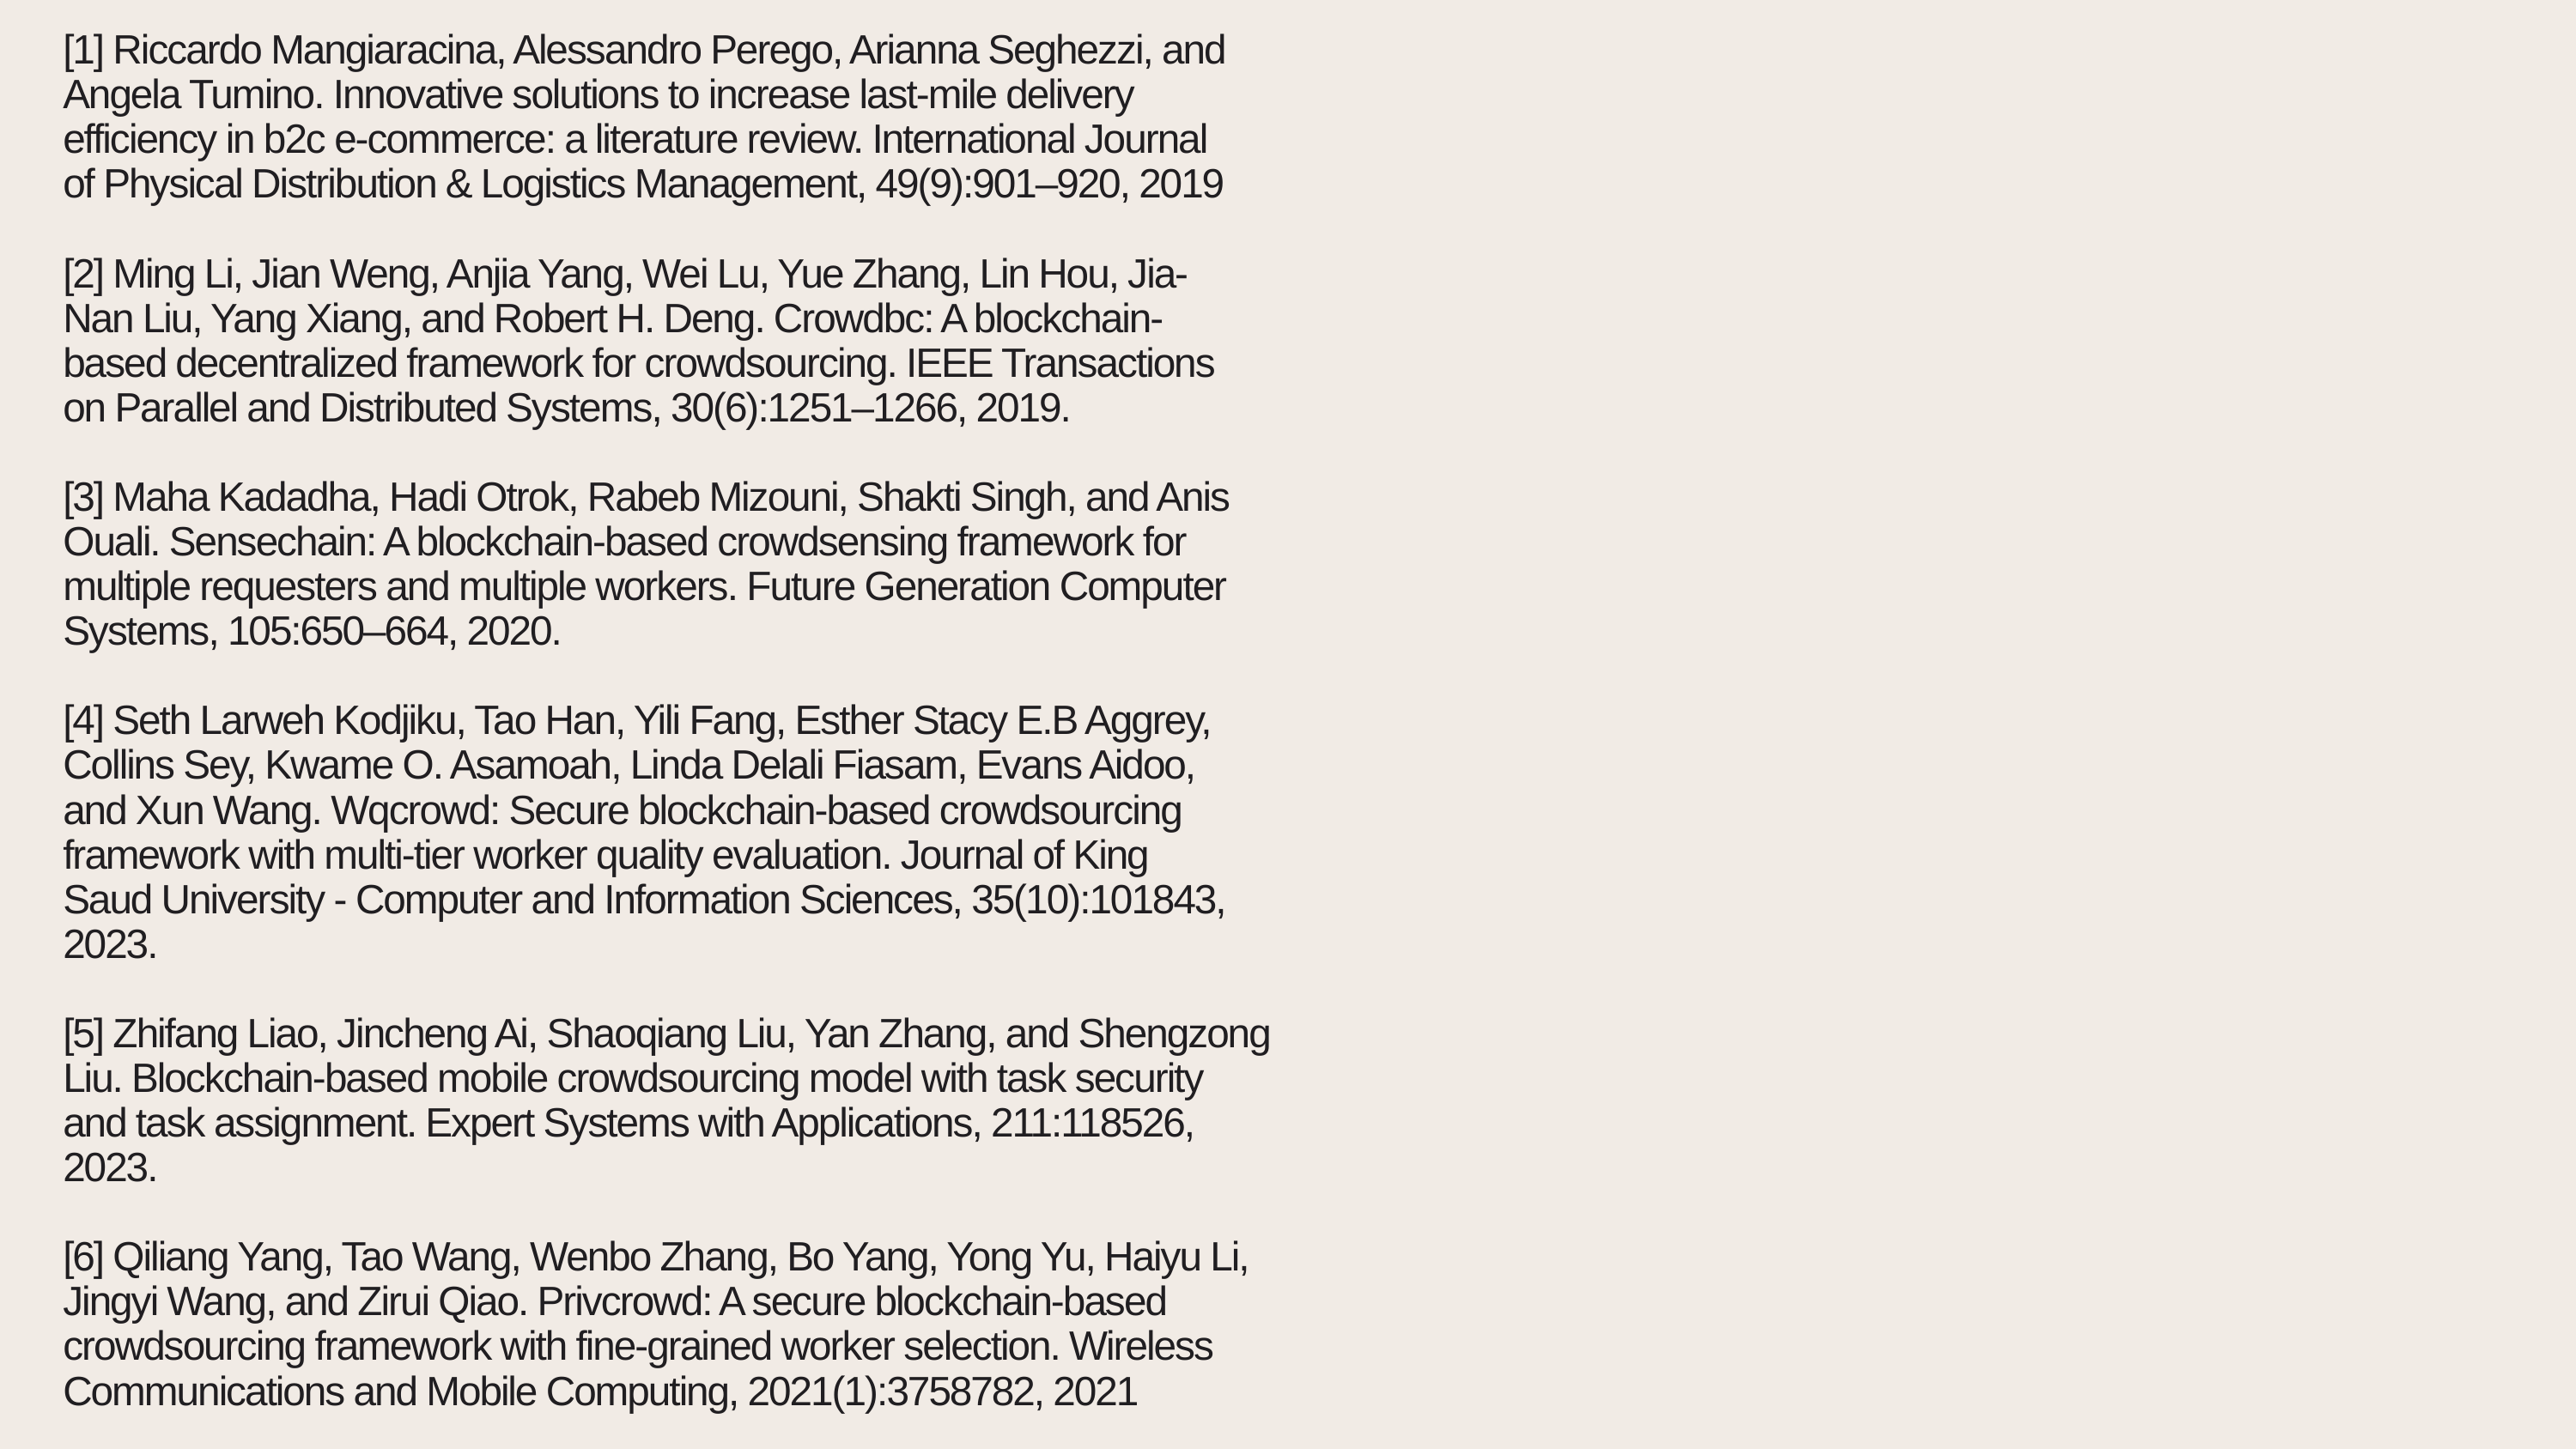

[1] Riccardo Mangiaracina, Alessandro Perego, Arianna Seghezzi, and
Angela Tumino. Innovative solutions to increase last-mile delivery
efficiency in b2c e-commerce: a literature review. International Journal
of Physical Distribution & Logistics Management, 49(9):901–920, 2019

[2] Ming Li, Jian Weng, Anjia Yang, Wei Lu, Yue Zhang, Lin Hou, Jia-
Nan Liu, Yang Xiang, and Robert H. Deng. Crowdbc: A blockchain-
based decentralized framework for crowdsourcing. IEEE Transactions
on Parallel and Distributed Systems, 30(6):1251–1266, 2019.

[3] Maha Kadadha, Hadi Otrok, Rabeb Mizouni, Shakti Singh, and Anis
Ouali. Sensechain: A blockchain-based crowdsensing framework for
multiple requesters and multiple workers. Future Generation Computer
Systems, 105:650–664, 2020.

[4] Seth Larweh Kodjiku, Tao Han, Yili Fang, Esther Stacy E.B Aggrey,
Collins Sey, Kwame O. Asamoah, Linda Delali Fiasam, Evans Aidoo,
and Xun Wang. Wqcrowd: Secure blockchain-based crowdsourcing
framework with multi-tier worker quality evaluation. Journal of King
Saud University - Computer and Information Sciences, 35(10):101843,
2023.

[5] Zhifang Liao, Jincheng Ai, Shaoqiang Liu, Yan Zhang, and Shengzong
Liu. Blockchain-based mobile crowdsourcing model with task security
and task assignment. Expert Systems with Applications, 211:118526,
2023.

[6] Qiliang Yang, Tao Wang, Wenbo Zhang, Bo Yang, Yong Yu, Haiyu Li,
Jingyi Wang, and Zirui Qiao. Privcrowd: A secure blockchain-based
crowdsourcing framework with fine-grained worker selection. Wireless
Communications and Mobile Computing, 2021(1):3758782, 2021